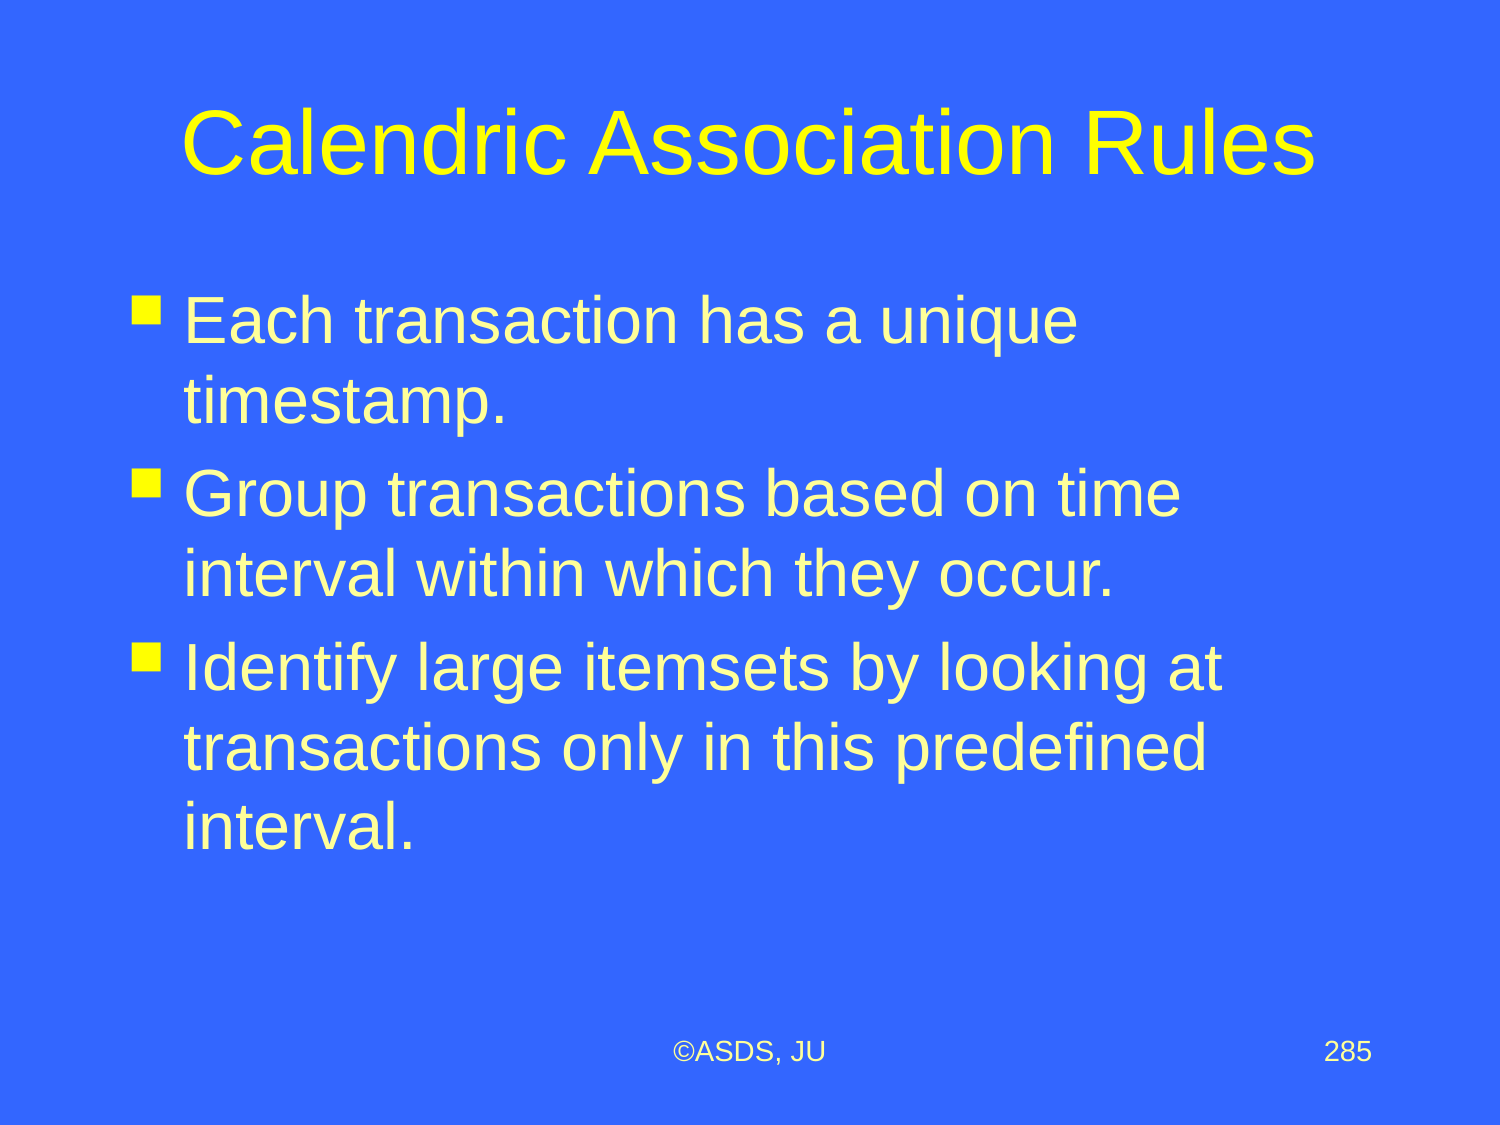

# Calendric Association Rules
Each transaction has a unique timestamp.
Group transactions based on time interval within which they occur.
Identify large itemsets by looking at transactions only in this predefined interval.
©ASDS, JU
285